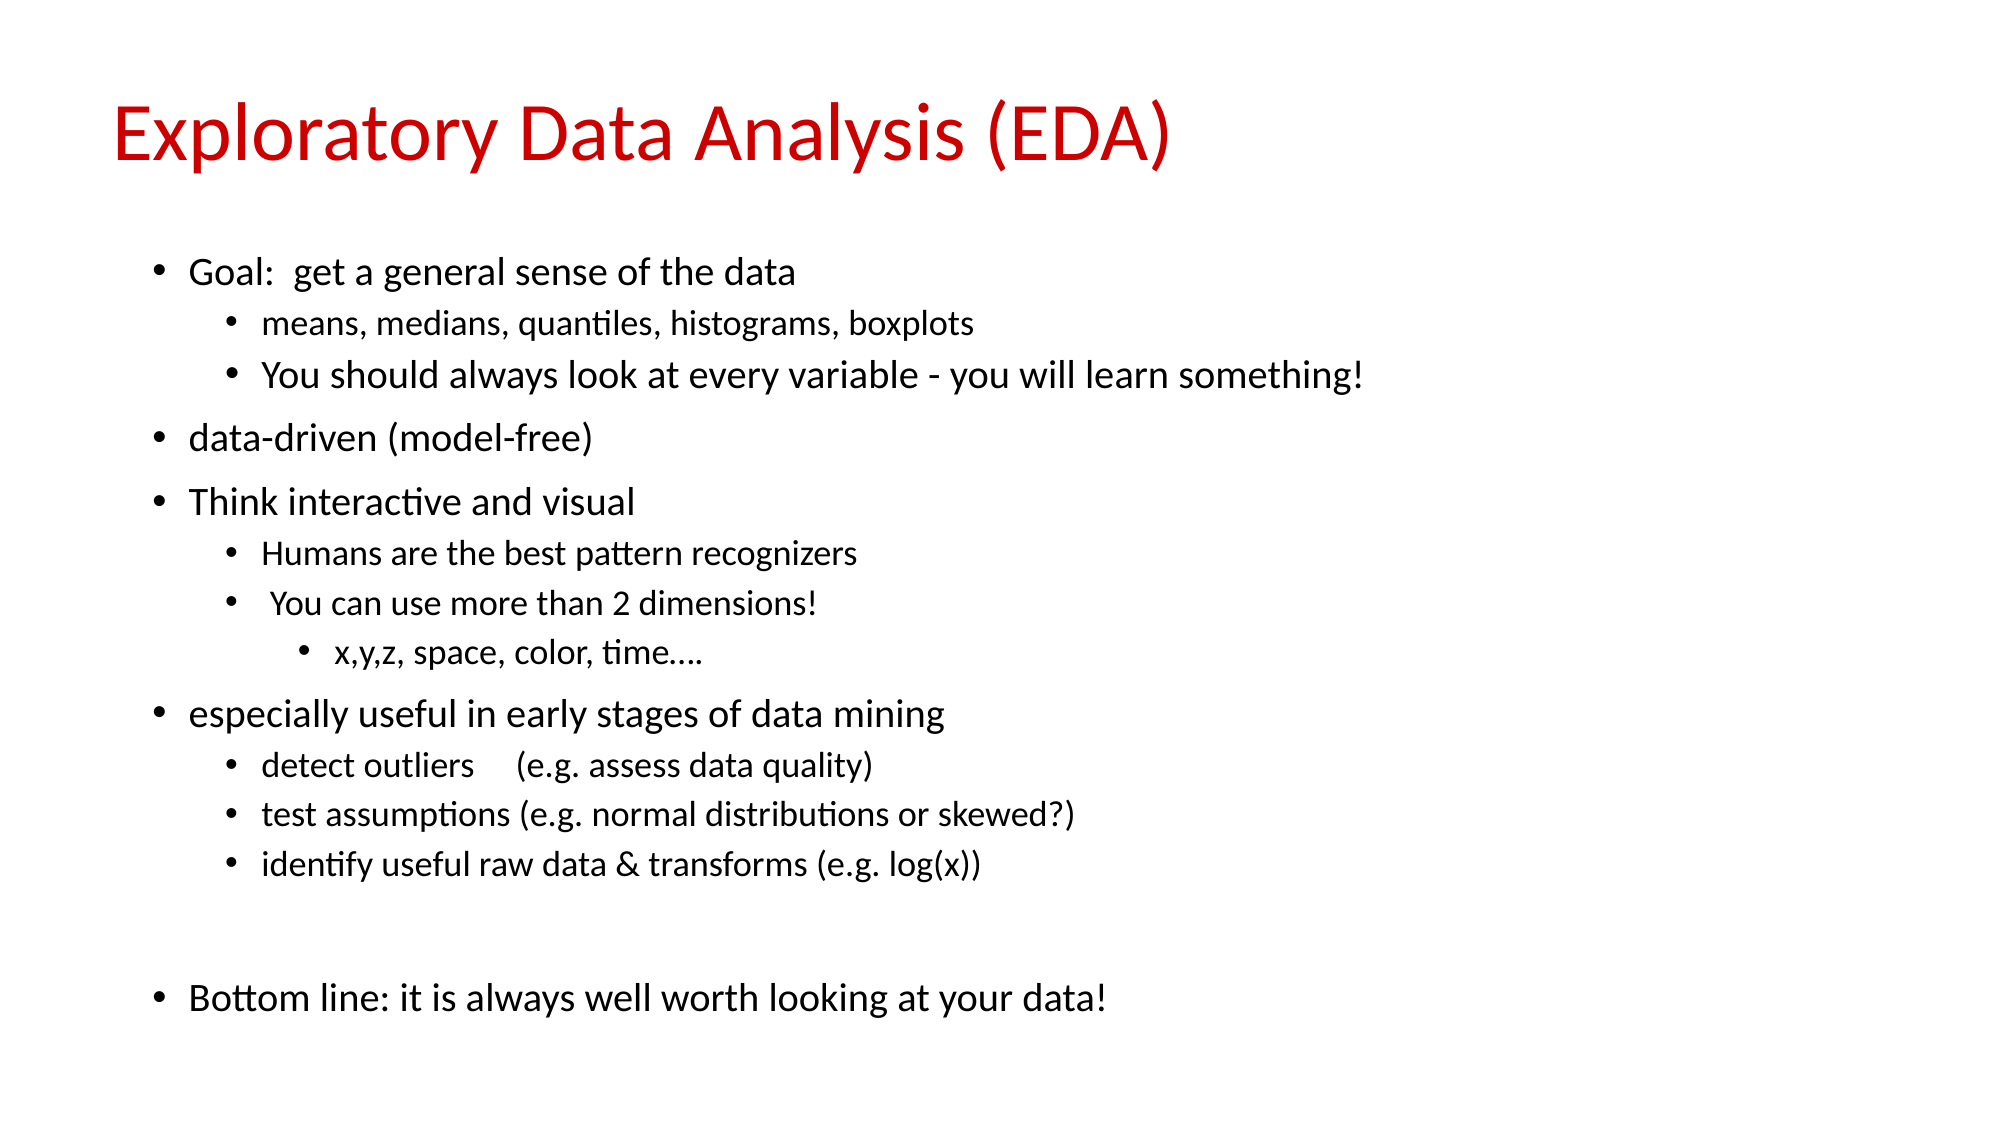

# Exploratory Data Analysis (EDA)
Goal:  get a general sense of the data
means, medians, quantiles, histograms, boxplots
You should always look at every variable - you will learn something!
data-driven (model-free)
Think interactive and visual
Humans are the best pattern recognizers
 You can use more than 2 dimensions!
x,y,z, space, color, time….
especially useful in early stages of data mining
detect outliers     (e.g. assess data quality)
test assumptions (e.g. normal distributions or skewed?)
identify useful raw data & transforms (e.g. log(x))

Bottom line: it is always well worth looking at your data!